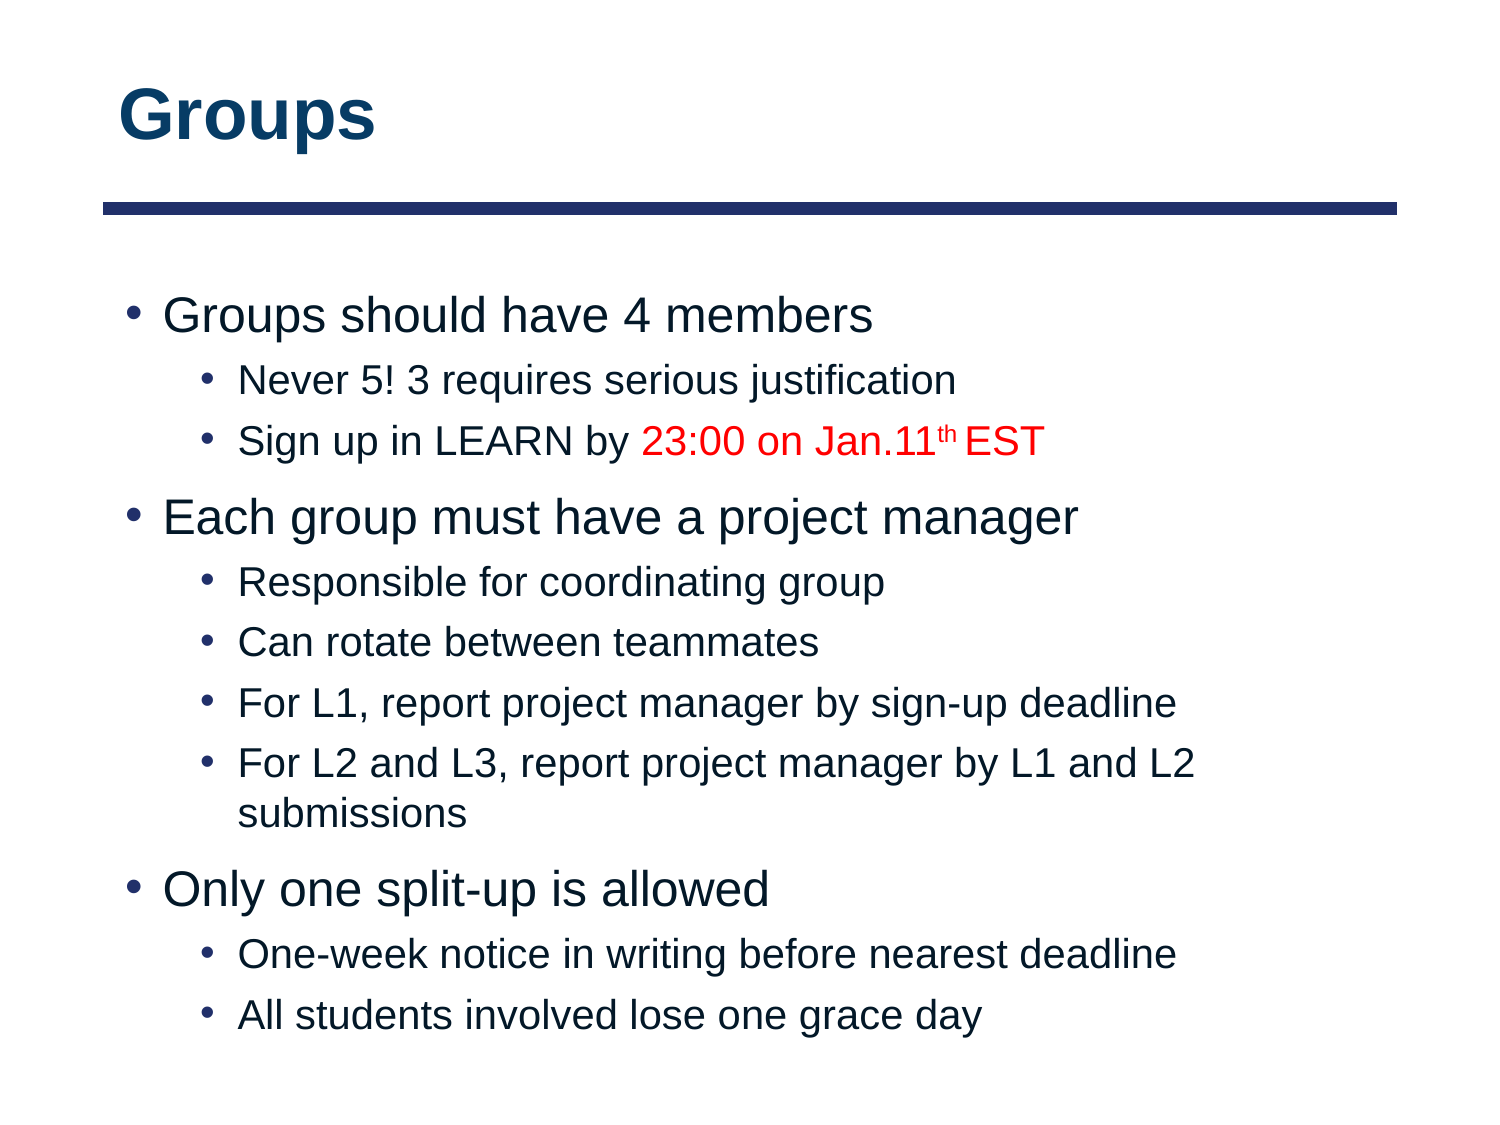

# Groups
Groups should have 4 members
Never 5! 3 requires serious justification
Sign up in LEARN by 23:00 on Jan.11th EST
Each group must have a project manager
Responsible for coordinating group
Can rotate between teammates
For L1, report project manager by sign-up deadline
For L2 and L3, report project manager by L1 and L2 submissions
Only one split-up is allowed
One-week notice in writing before nearest deadline
All students involved lose one grace day